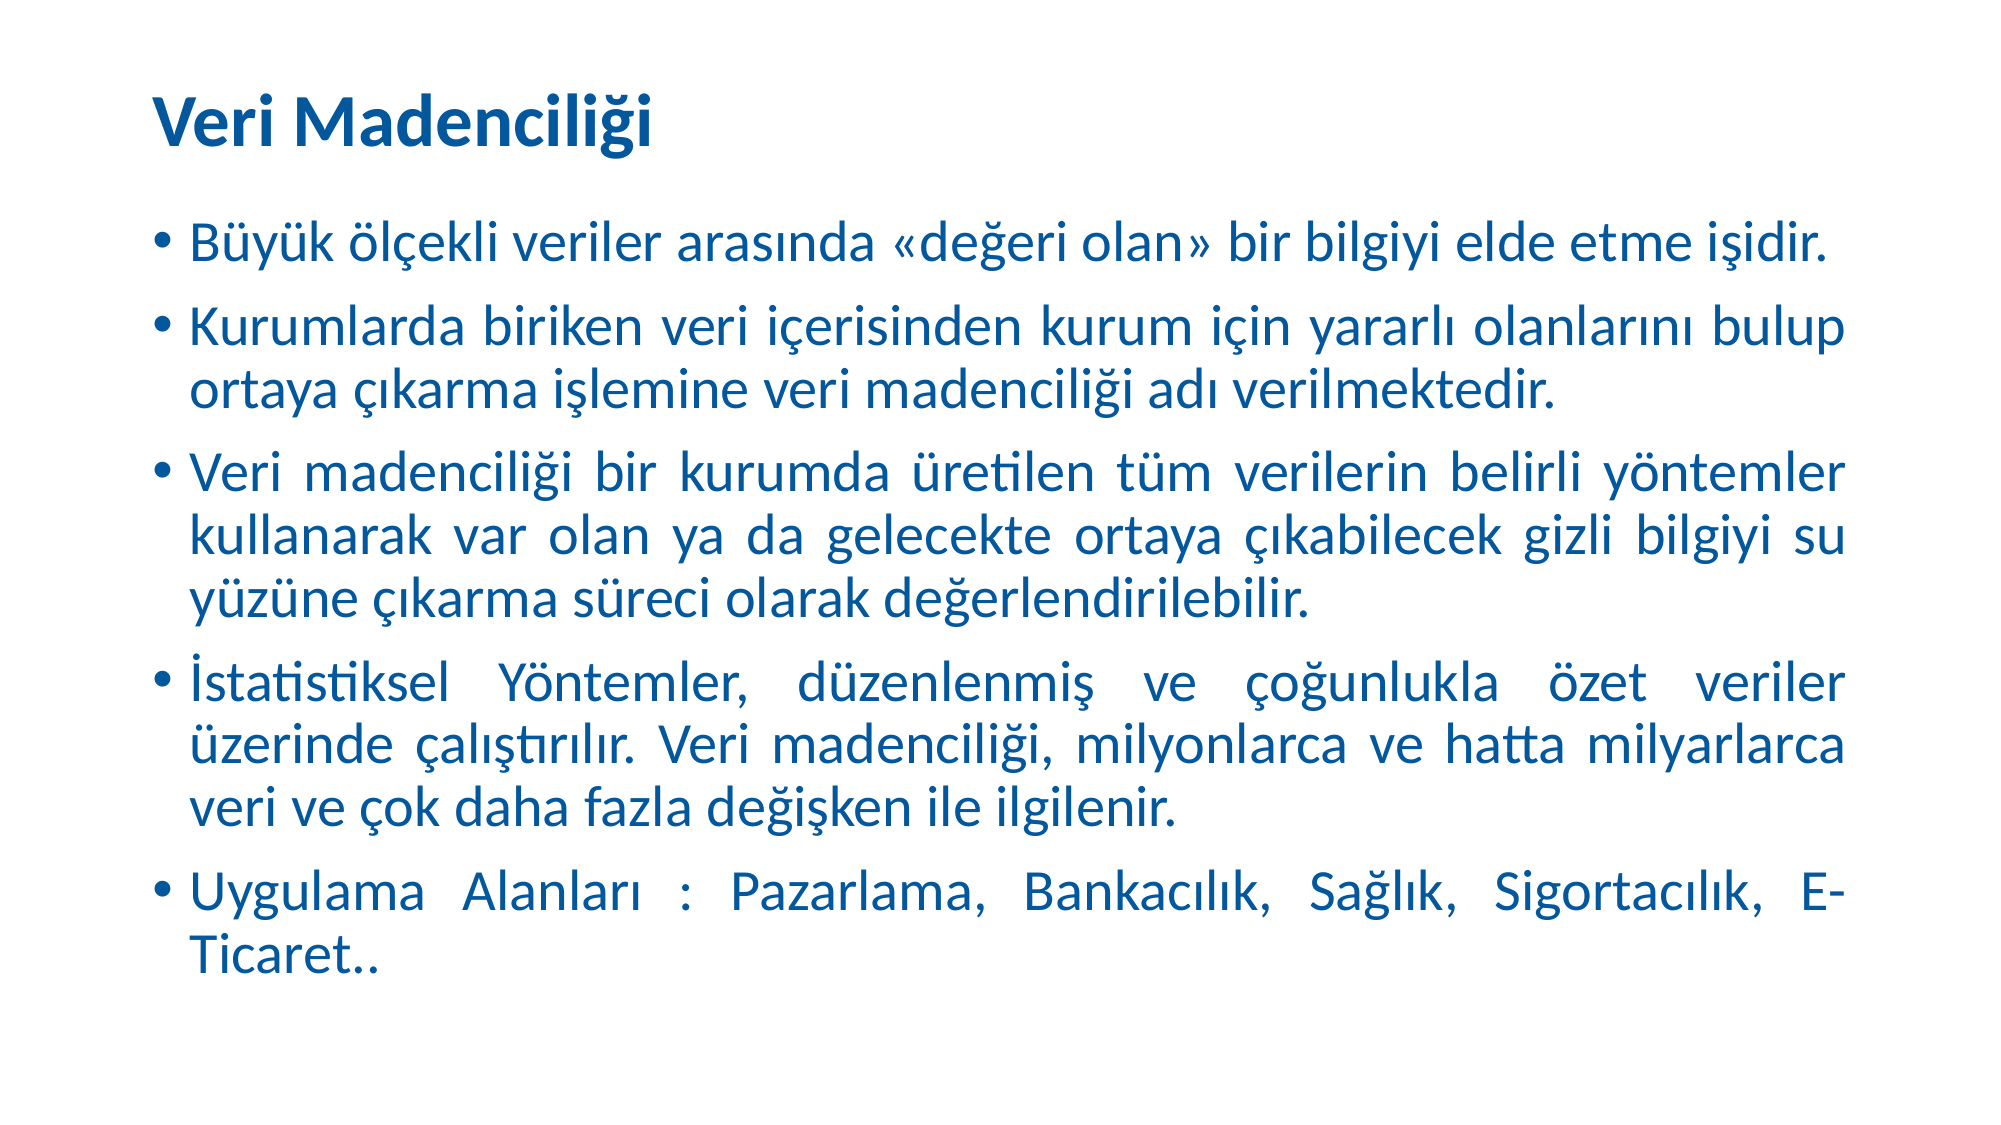

# Veri Madenciliği
Büyük ölçekli veriler arasında «değeri olan» bir bilgiyi elde etme işidir.
Kurumlarda biriken veri içerisinden kurum için yararlı olanlarını bulup ortaya çıkarma işlemine veri madenciliği adı verilmektedir.
Veri madenciliği bir kurumda üretilen tüm verilerin belirli yöntemler kullanarak var olan ya da gelecekte ortaya çıkabilecek gizli bilgiyi su yüzüne çıkarma süreci olarak değerlendirilebilir.
İstatistiksel Yöntemler, düzenlenmiş ve çoğunlukla özet veriler üzerinde çalıştırılır. Veri madenciliği, milyonlarca ve hatta milyarlarca veri ve çok daha fazla değişken ile ilgilenir.
Uygulama Alanları : Pazarlama, Bankacılık, Sağlık, Sigortacılık, E-Ticaret..